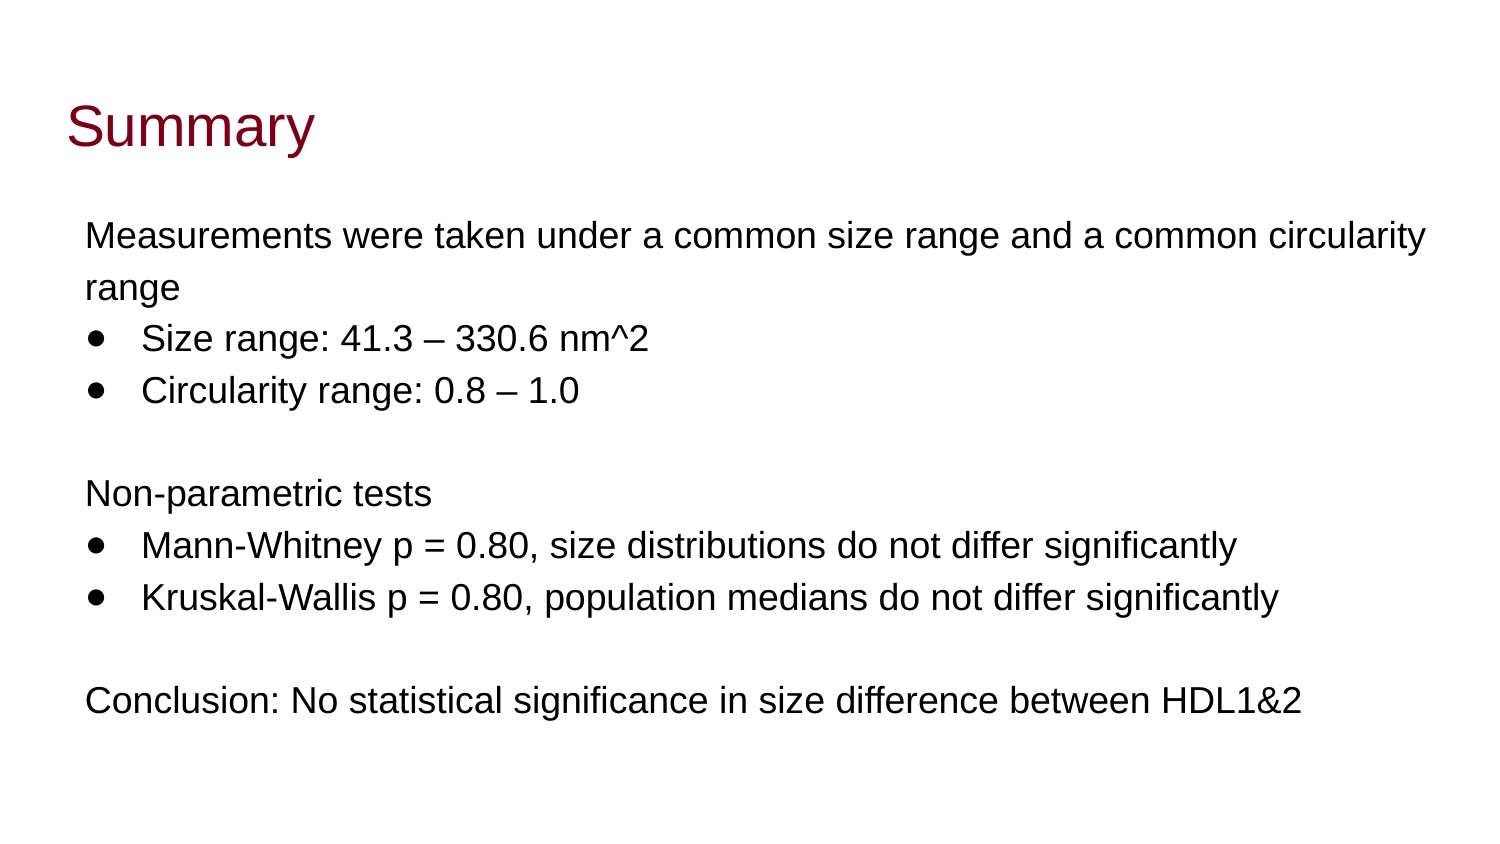

# Summary
Measurements were taken under a common size range and a common circularity range
Size range: 41.3 – 330.6 nm^2
Circularity range: 0.8 – 1.0

Non-parametric tests
Mann-Whitney p = 0.80, size distributions do not differ significantly
Kruskal-Wallis p = 0.80, population medians do not differ significantly

Conclusion: No statistical significance in size difference between HDL1&2